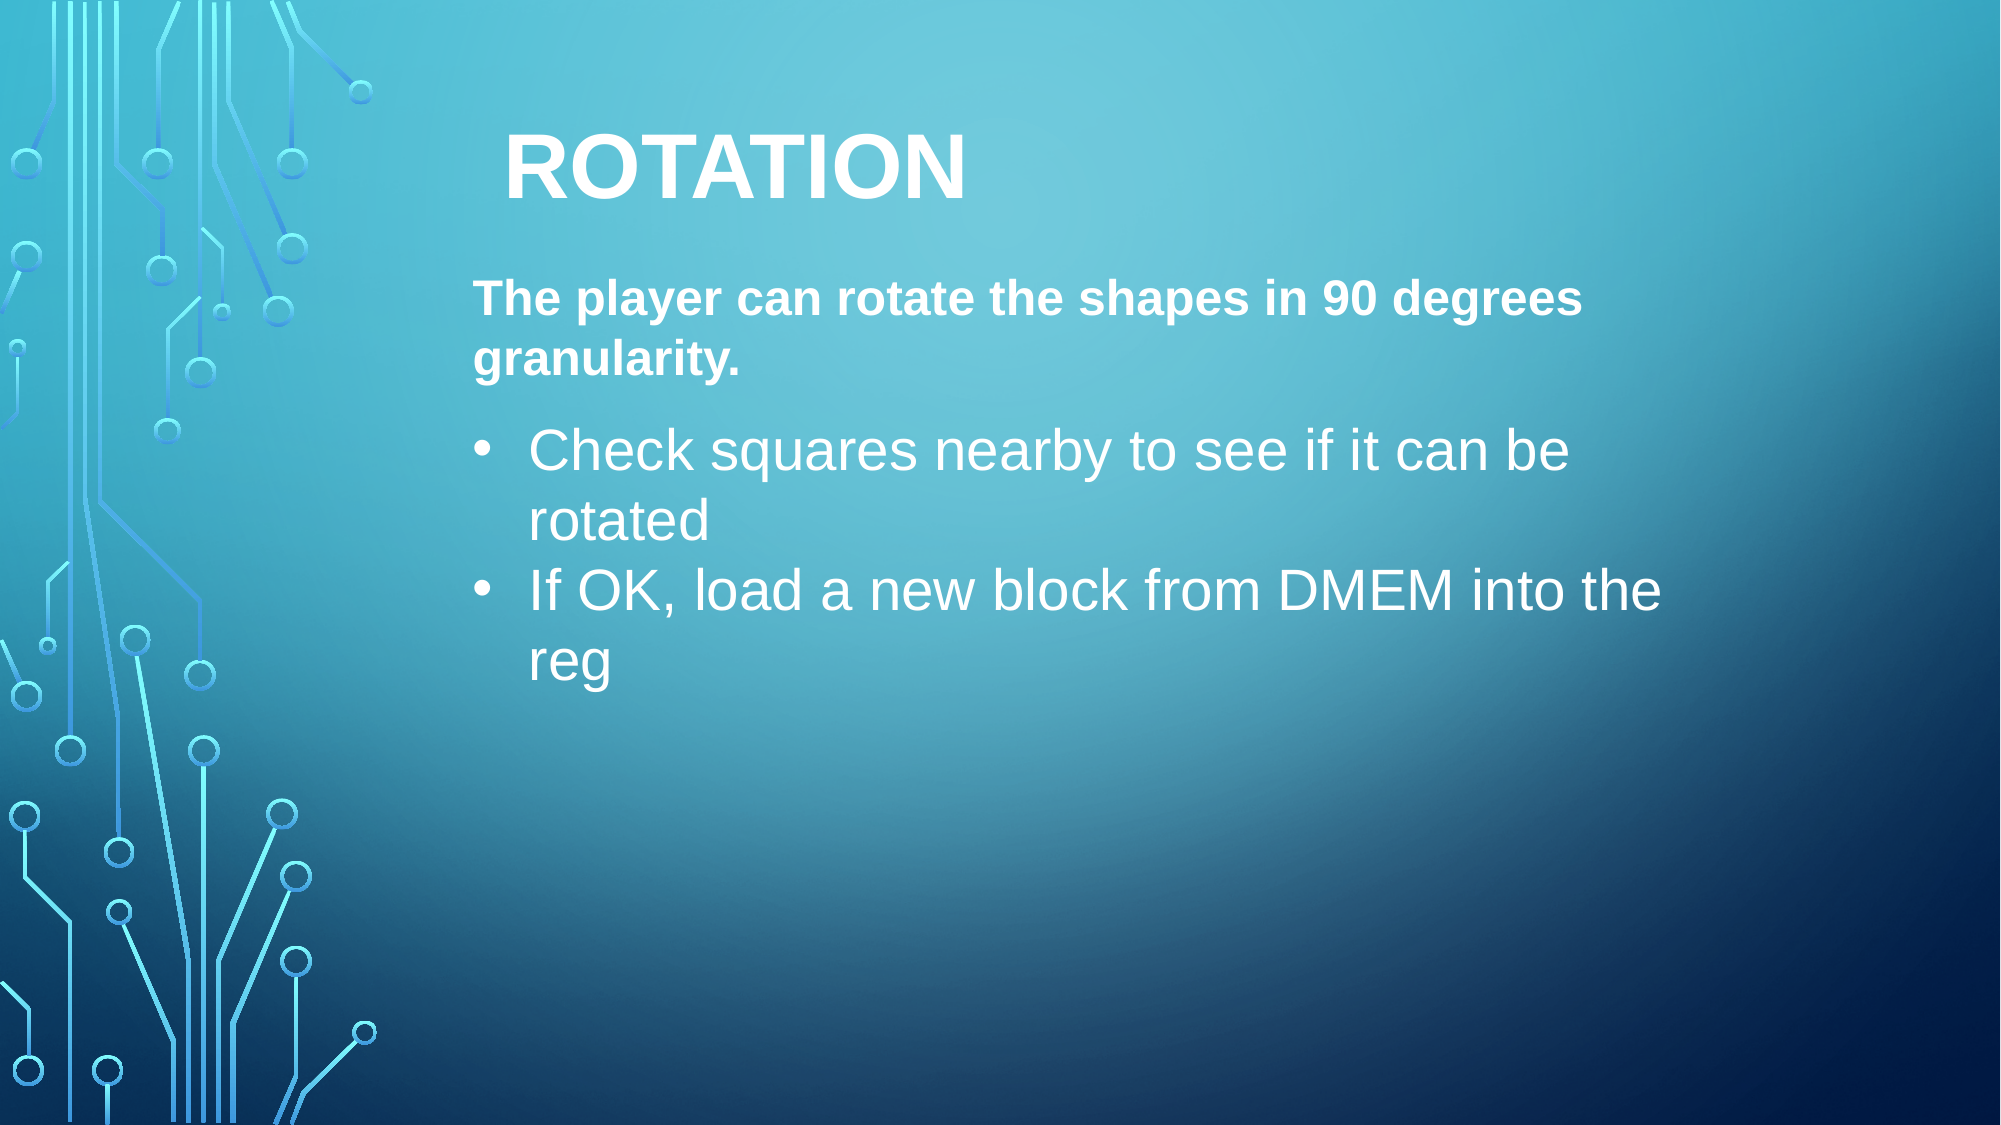

# ROTATION
The player can rotate the shapes in 90 degrees granularity.
Check squares nearby to see if it can be rotated
If OK, load a new block from DMEM into the reg